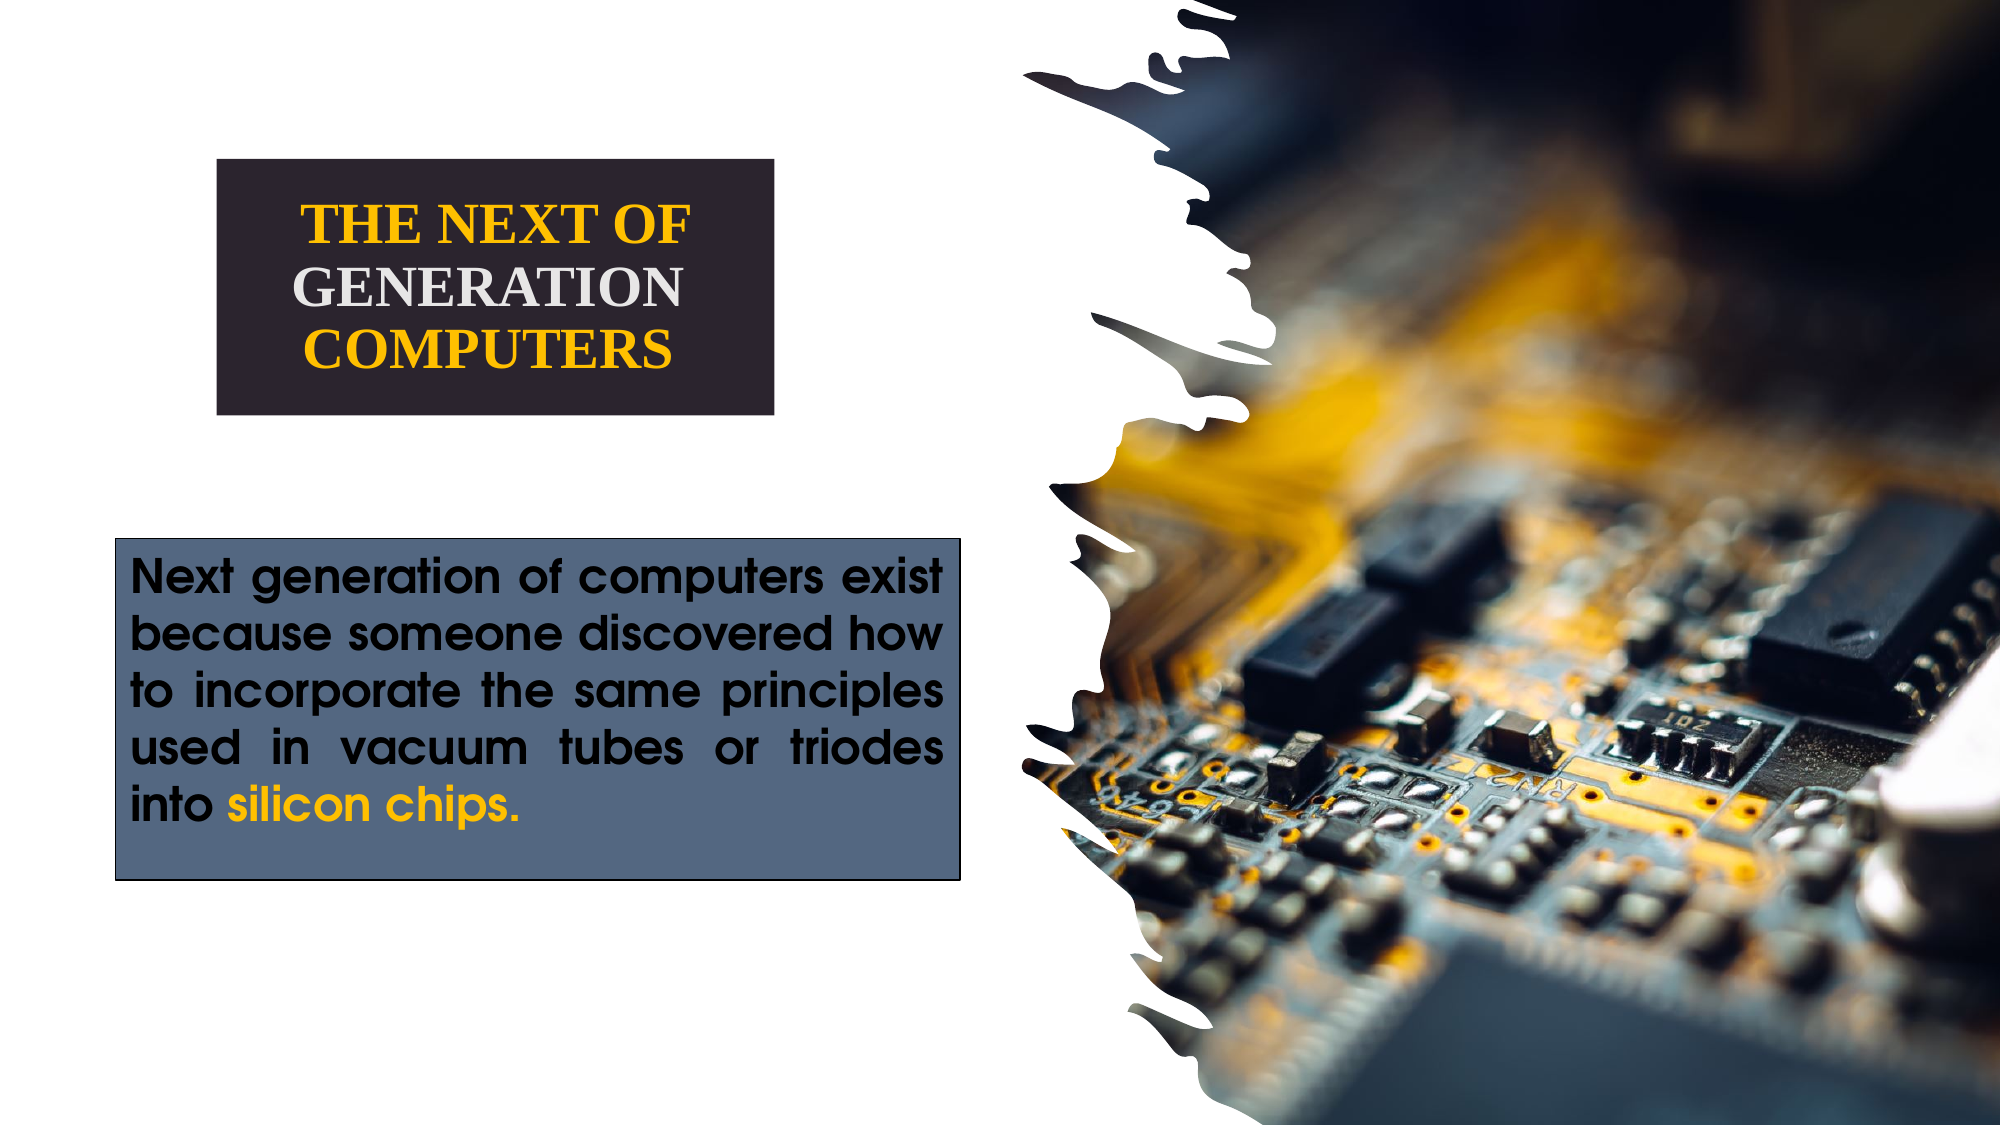

THE NEXT OF GENERATION  COMPUTERS
Next generation of computers exist because someone discovered how to incorporate the same principles used in vacuum tubes or triodes into silicon chips.